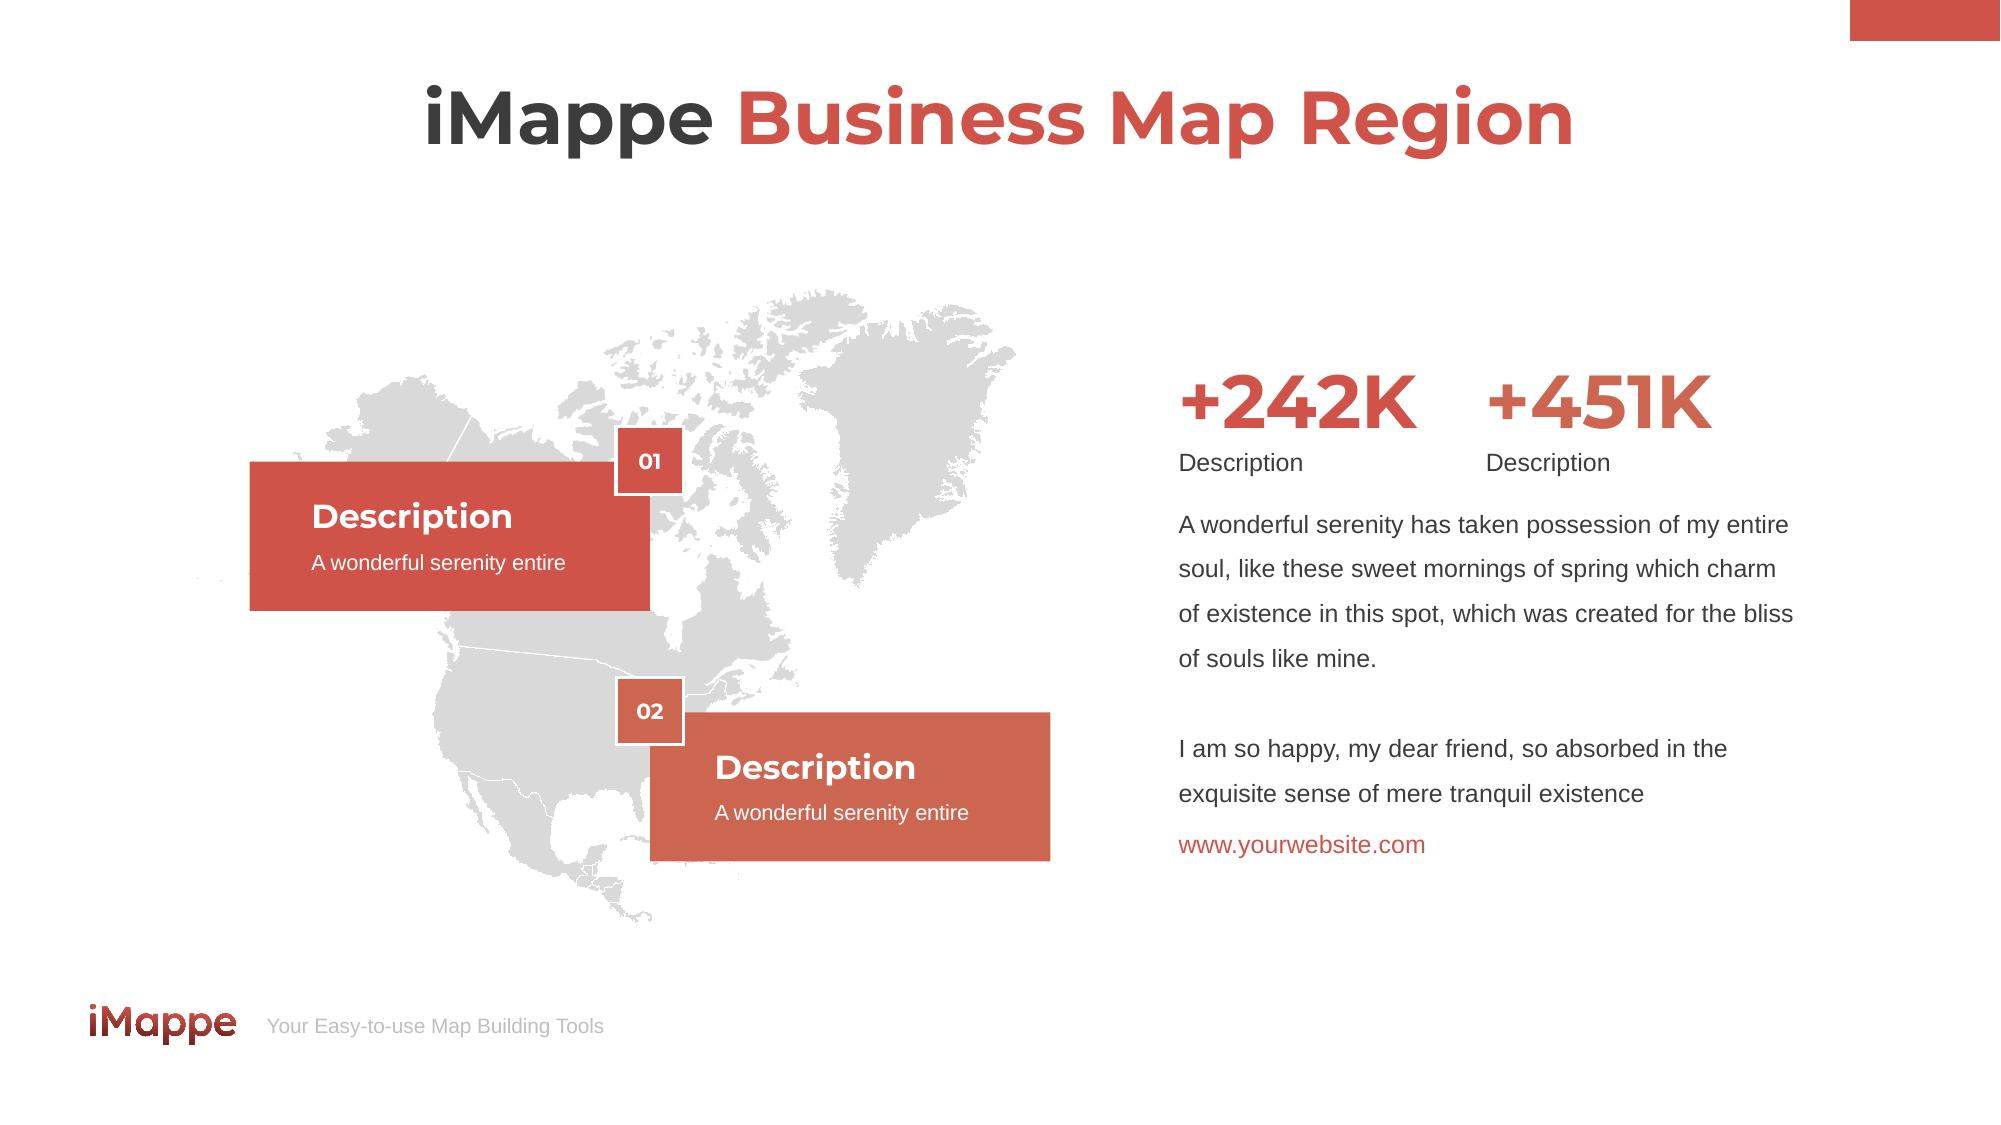

# iMappe Business Map Region

+242K
+451K

01
Description
Description

A wonderful serenity has taken possession of my entire soul, like these sweet mornings of spring which charm of existence in this spot, which was created for the bliss of souls like mine.

I am so happy, my dear friend, so absorbed in the exquisite sense of mere tranquil existence
Description
A wonderful serenity entire

02

Description
A wonderful serenity entire
www.yourwebsite.com

Your Easy-to-use Map Building Tools